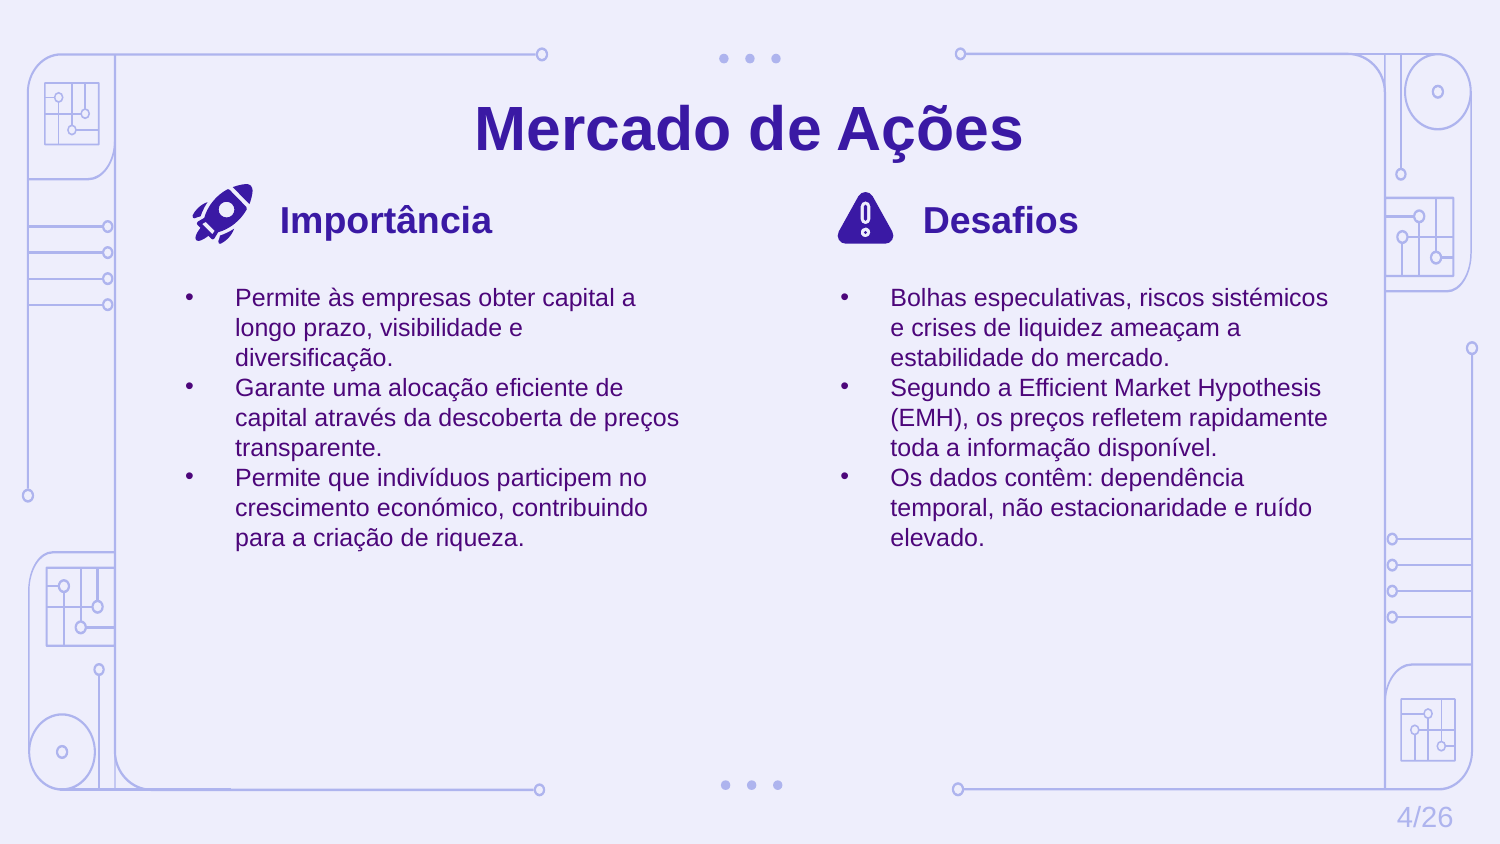

# Mercado de Ações
         Importância
        Desafios

Permite às empresas obter capital a longo prazo, visibilidade e diversificação.
Garante uma alocação eficiente de capital através da descoberta de preços transparente.
Permite que indivíduos participem no crescimento económico, contribuindo para a criação de riqueza.
Bolhas especulativas, riscos sistémicos e crises de liquidez ameaçam a estabilidade do mercado.
Segundo a Efficient Market Hypothesis (EMH), os preços refletem rapidamente toda a informação disponível.
Os dados contêm: dependência temporal, não estacionaridade e ruído elevado.

4/26